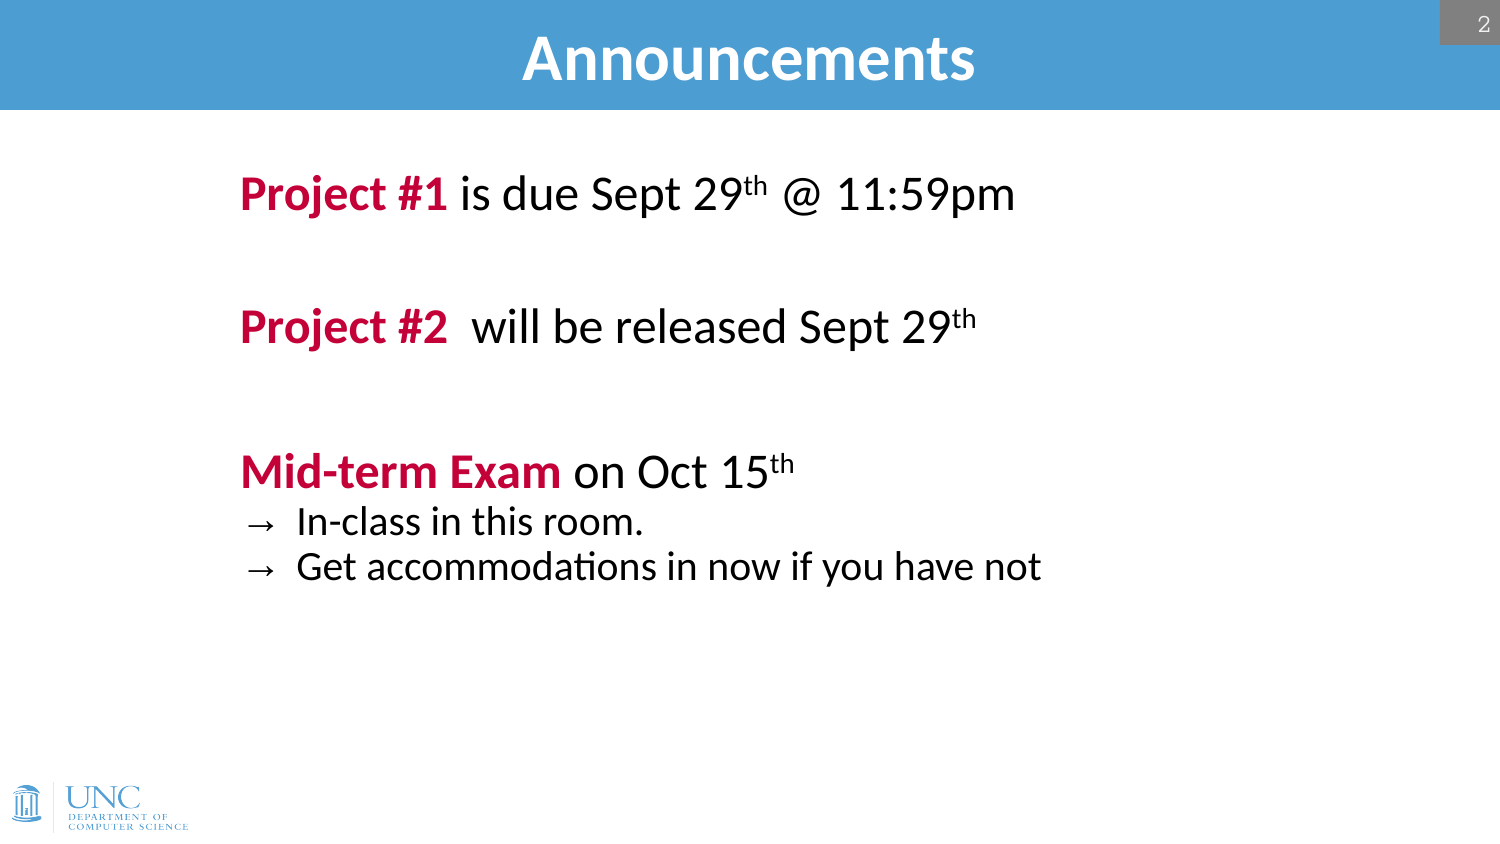

2
# Announcements
Project #1 is due Sept 29th @ 11:59pm

Project #2  will be released Sept 29th

Mid-term Exam on Oct 15th
In-class in this room.
Get accommodations in now if you have not